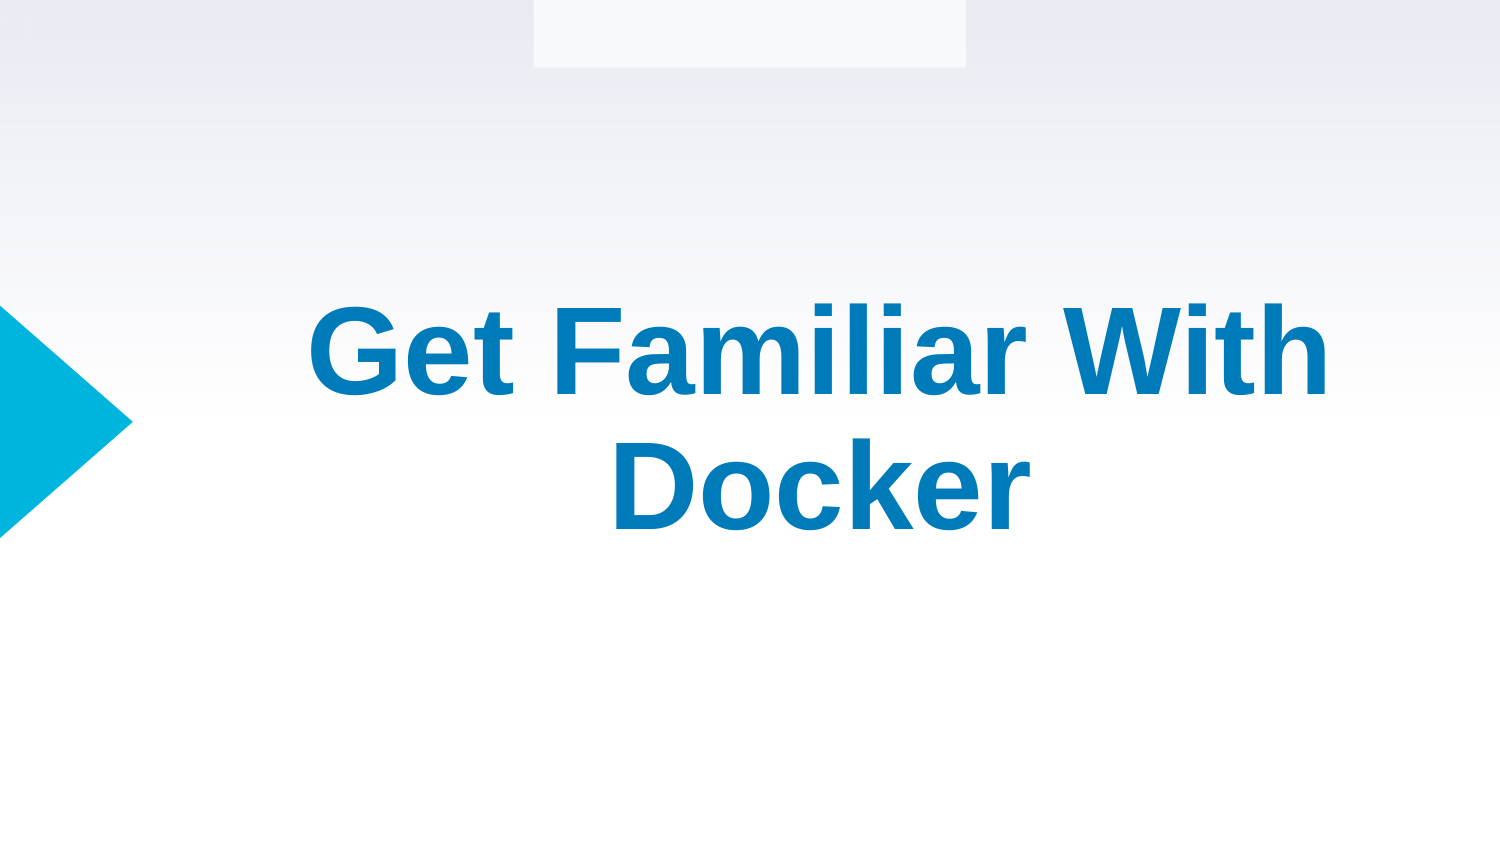

Docker and .NET Projects

# Get Familiar With Docker